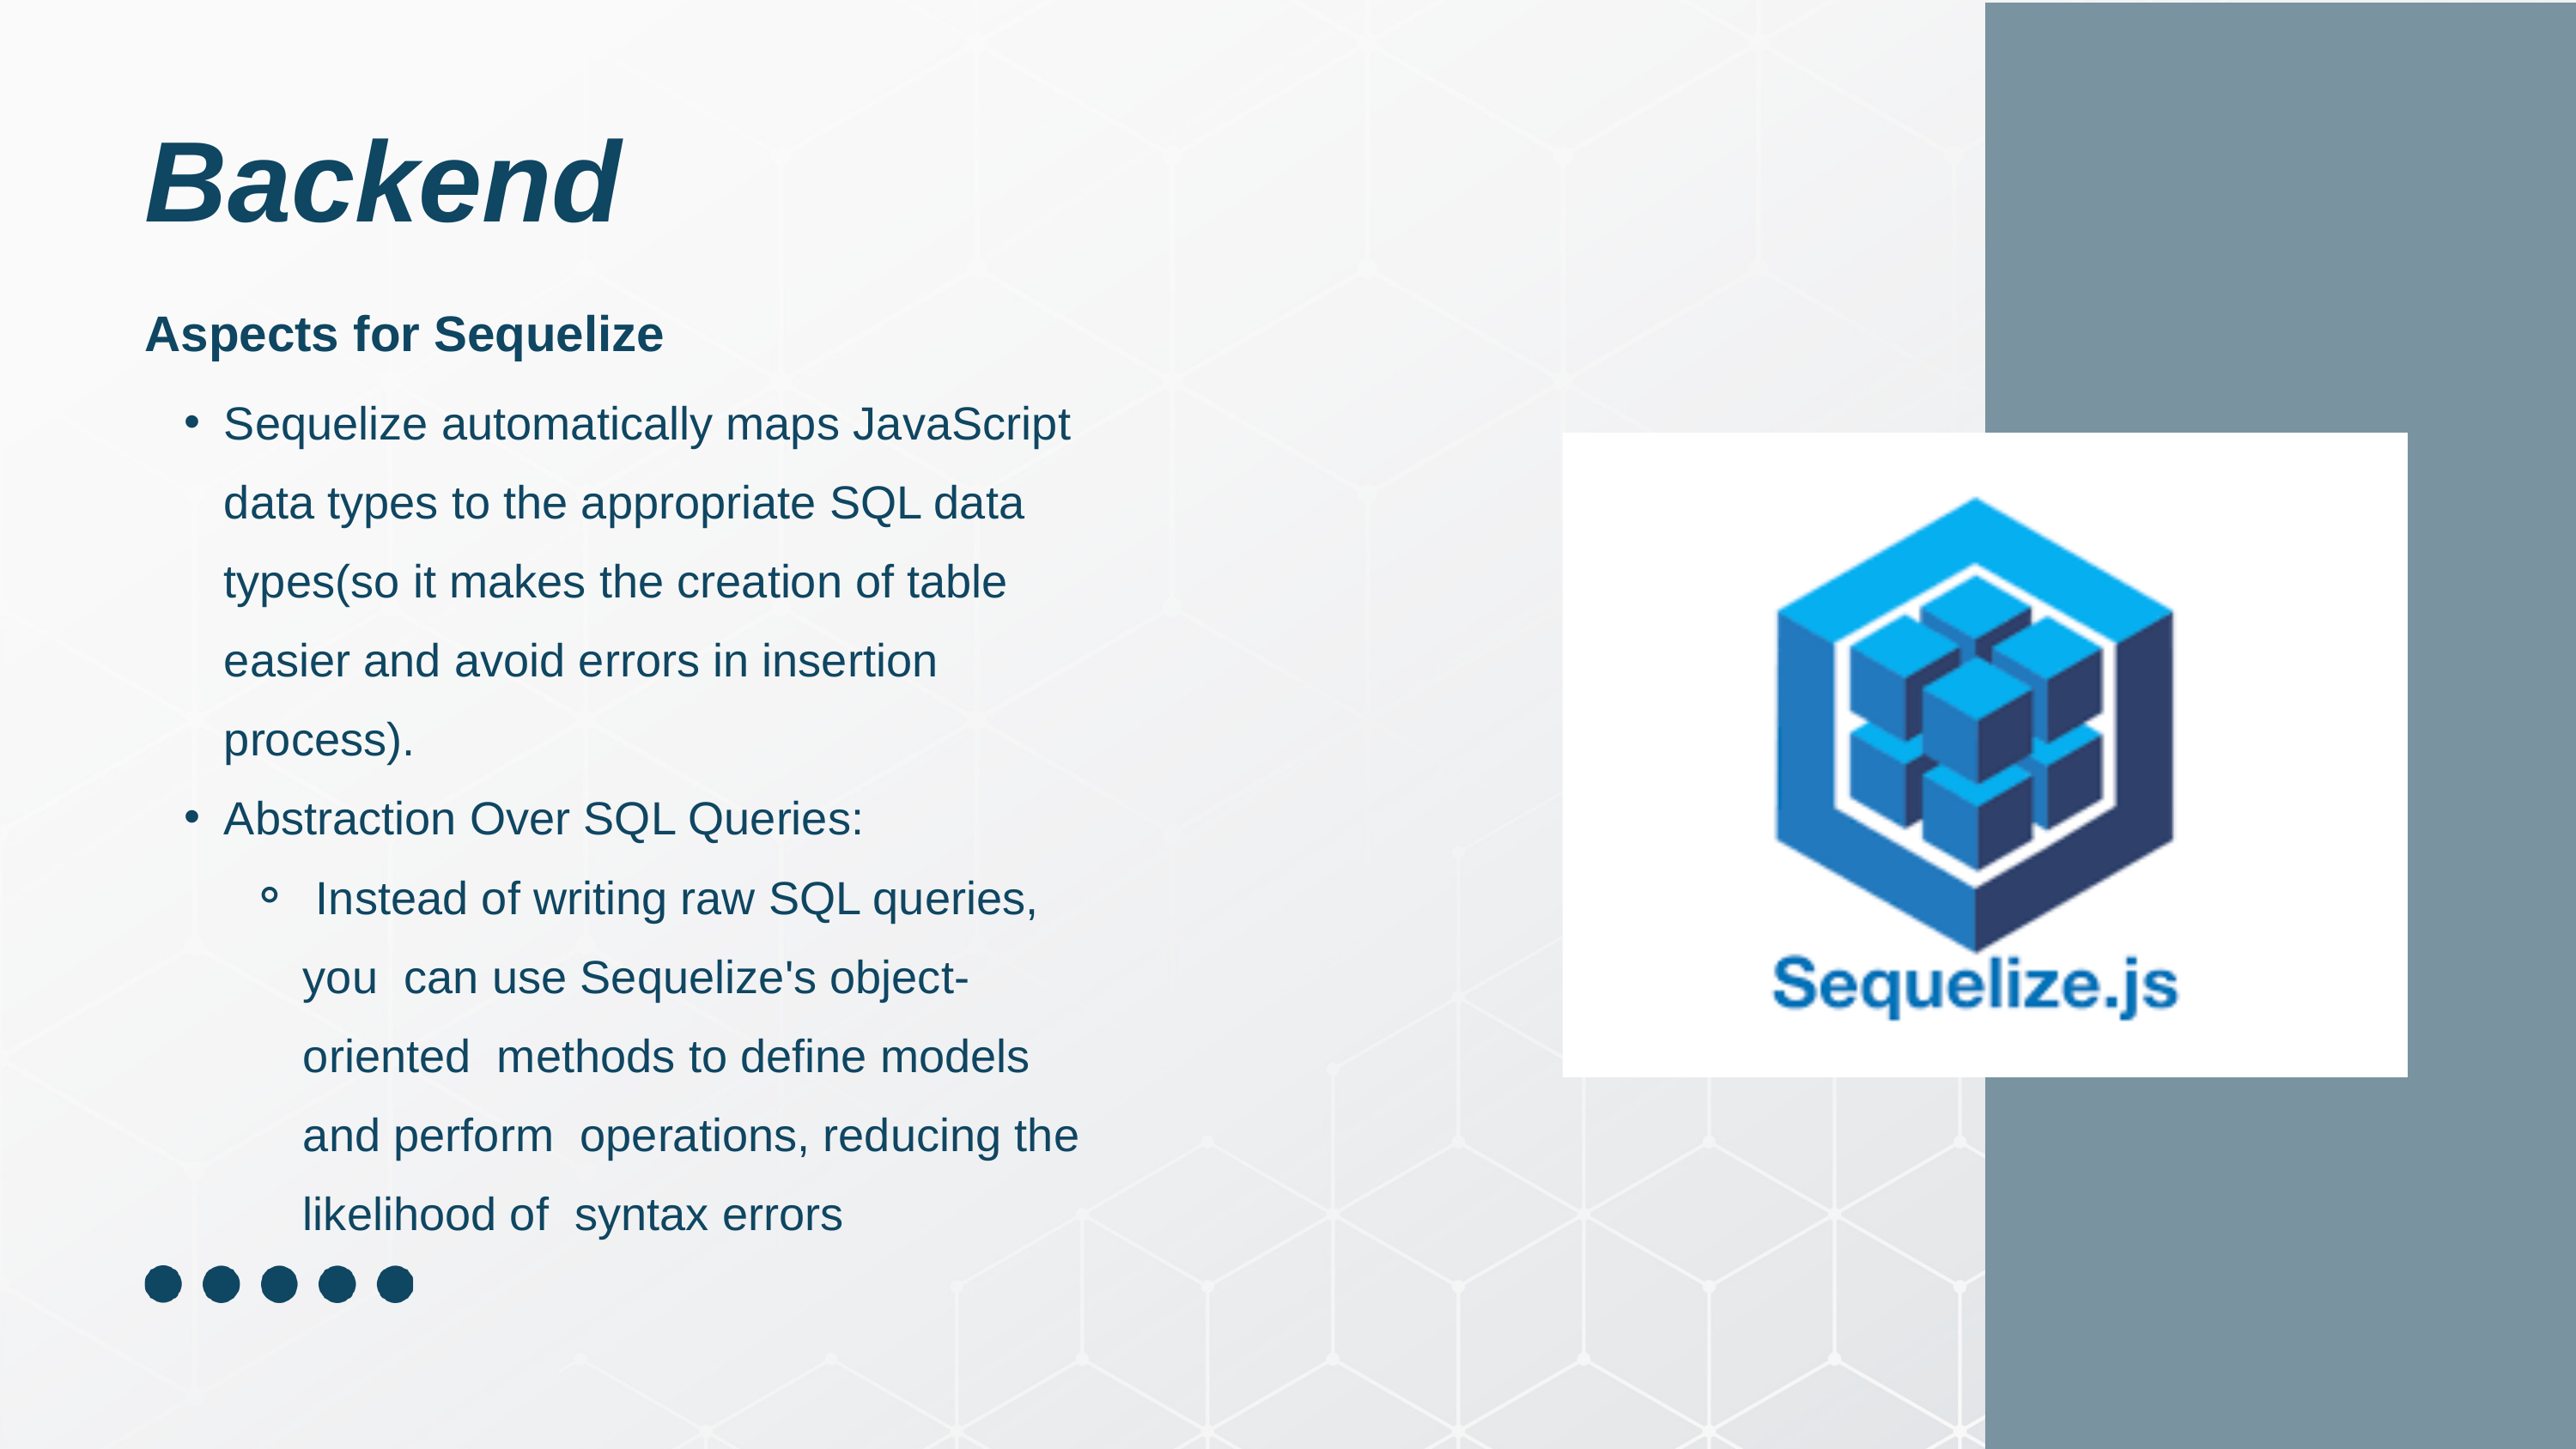

Backend
Aspects for Sequelize

Sequelize automatically maps JavaScript data types to the appropriate SQL data types(so it makes the creation of table easier and avoid errors in insertion process).
Abstraction Over SQL Queries:
 Instead of writing raw SQL queries, you  can use Sequelize's object-oriented  methods to define models and perform  operations, reducing the likelihood of  syntax errors